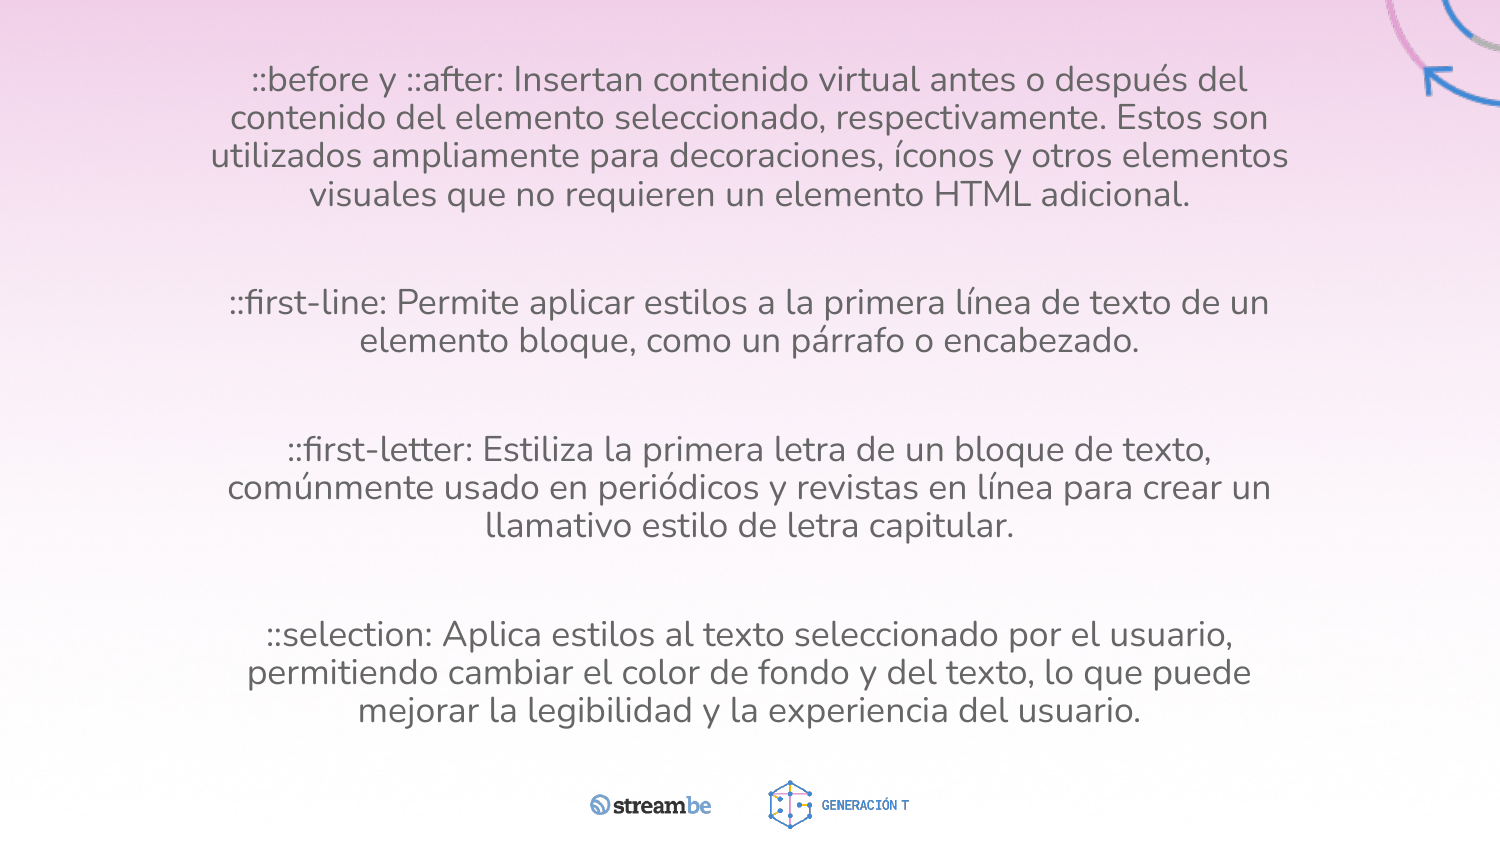

::before y ::after: Insertan contenido virtual antes o después del contenido del elemento seleccionado, respectivamente. Estos son utilizados ampliamente para decoraciones, íconos y otros elementos visuales que no requieren un elemento HTML adicional.

::first-line: Permite aplicar estilos a la primera línea de texto de un elemento bloque, como un párrafo o encabezado.

::first-letter: Estiliza la primera letra de un bloque de texto, comúnmente usado en periódicos y revistas en línea para crear un llamativo estilo de letra capitular.

::selection: Aplica estilos al texto seleccionado por el usuario, permitiendo cambiar el color de fondo y del texto, lo que puede mejorar la legibilidad y la experiencia del usuario.